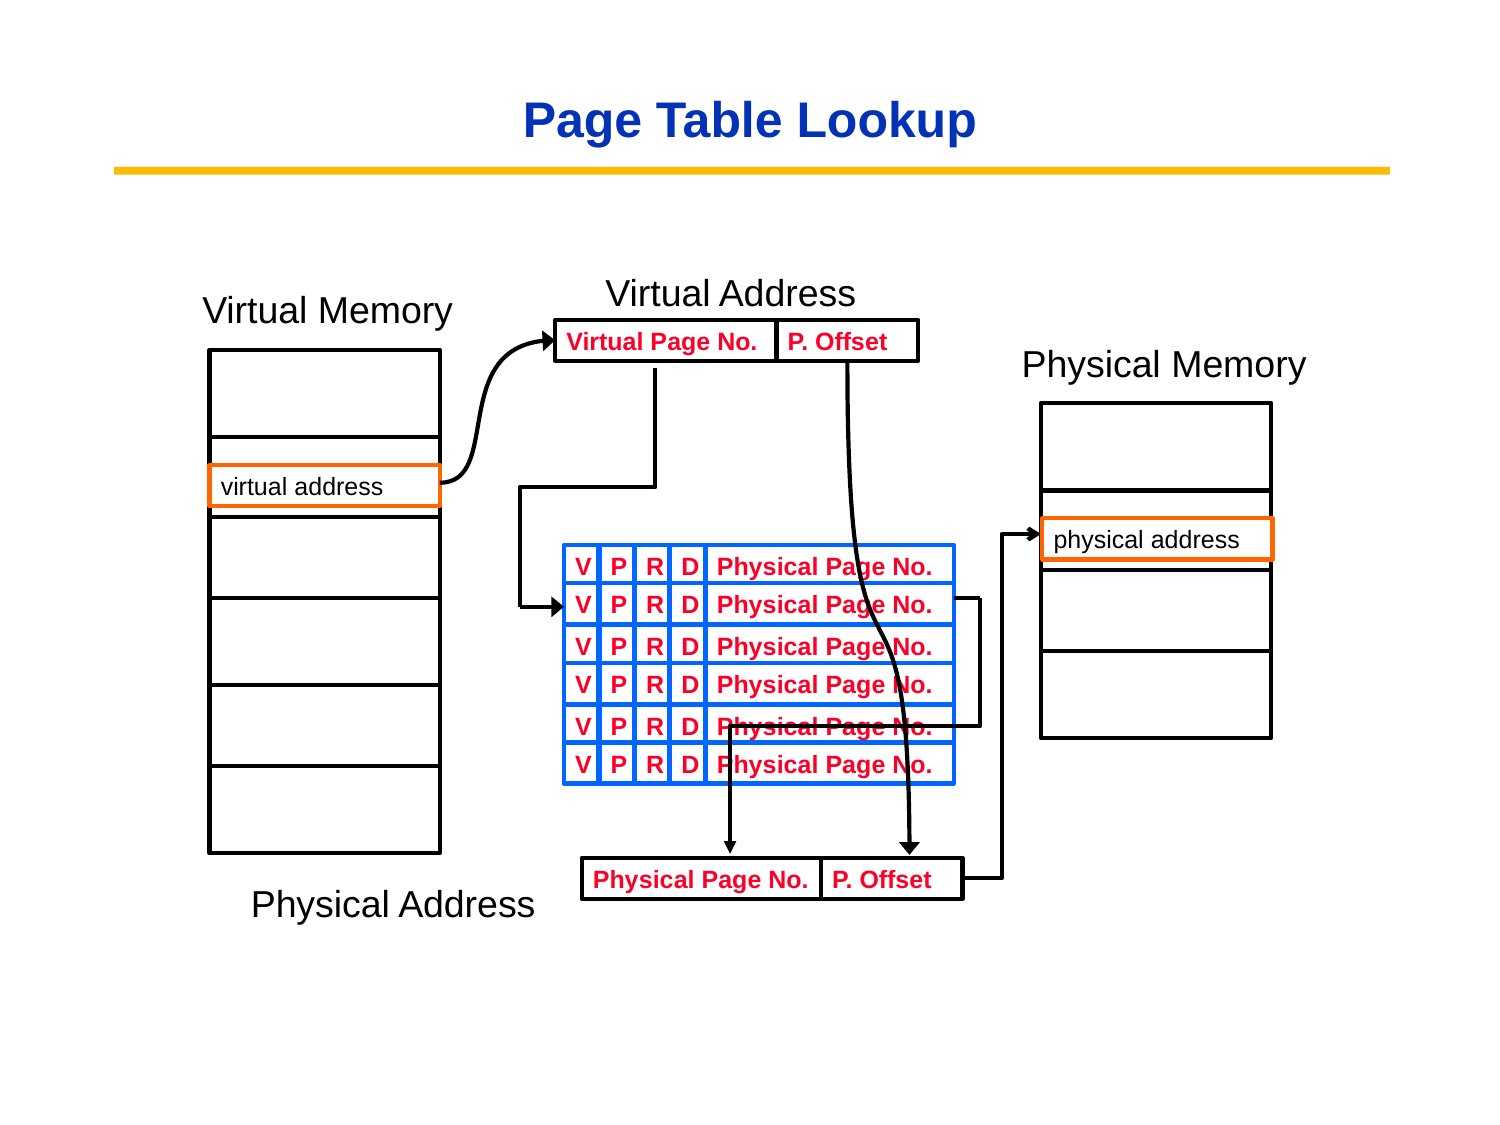

# Page Table Lookup
Virtual Address
Virtual Memory
Virtual Page No.
P. Offset
Physical Memory

virtual address

physical address
V
P
R
D
Physical Page No.

V
P
R
D
Physical Page No.

V
P
R
D
Physical Page No.

V
P
R
D
Physical Page No.

V
P
R
D
Physical Page No.
V
P
R
D
Physical Page No.

Physical Page No.
P. Offset
Physical Address